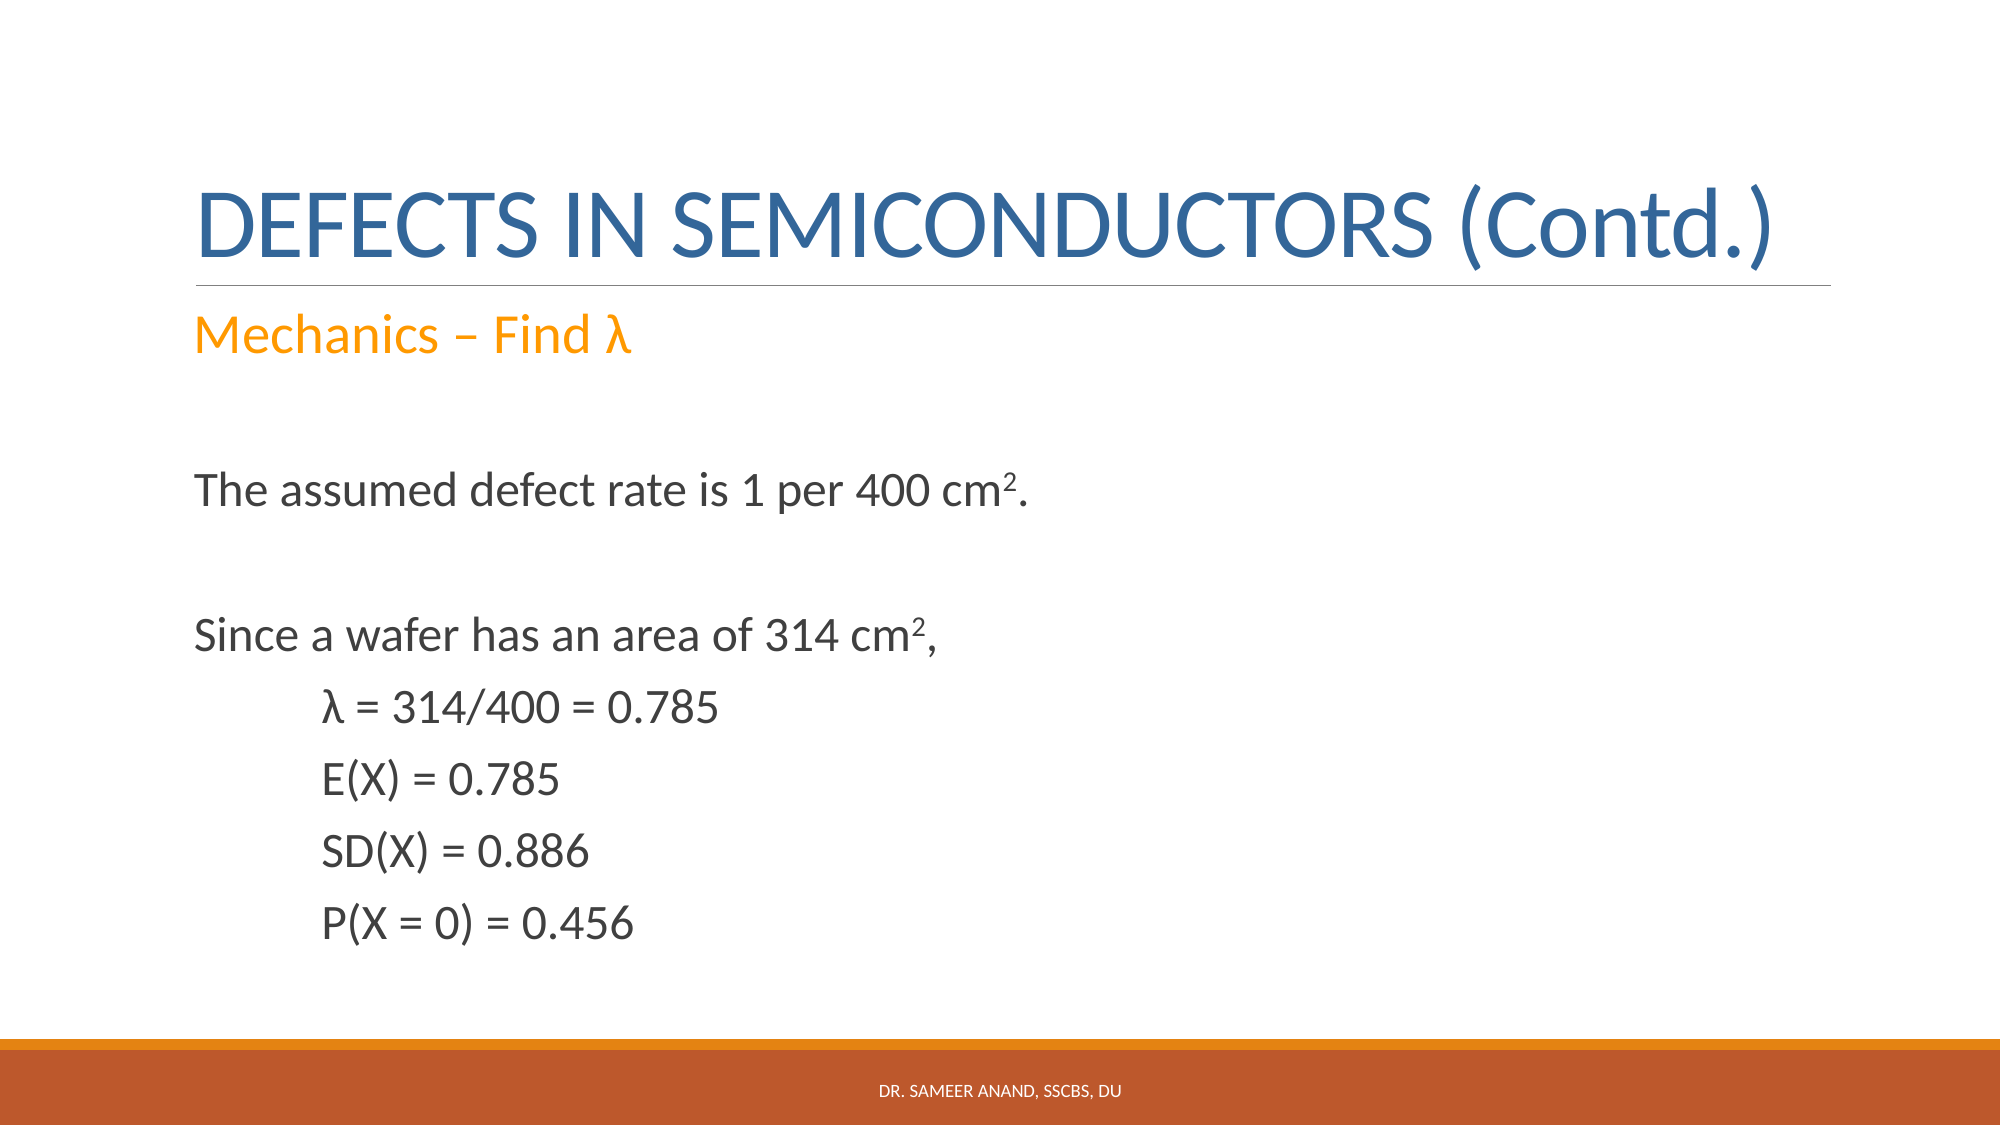

# DEFECTS IN SEMICONDUCTORS (Contd.)
Mechanics – Find λ

The assumed defect rate is 1 per 400 cm2.

Since a wafer has an area of 314 cm2,
		λ = 314/400 = 0.785
		E(X) = 0.785
		SD(X) = 0.886
		P(X = 0) = 0.456

Dr. Sameer Anand, SSCBS, DU